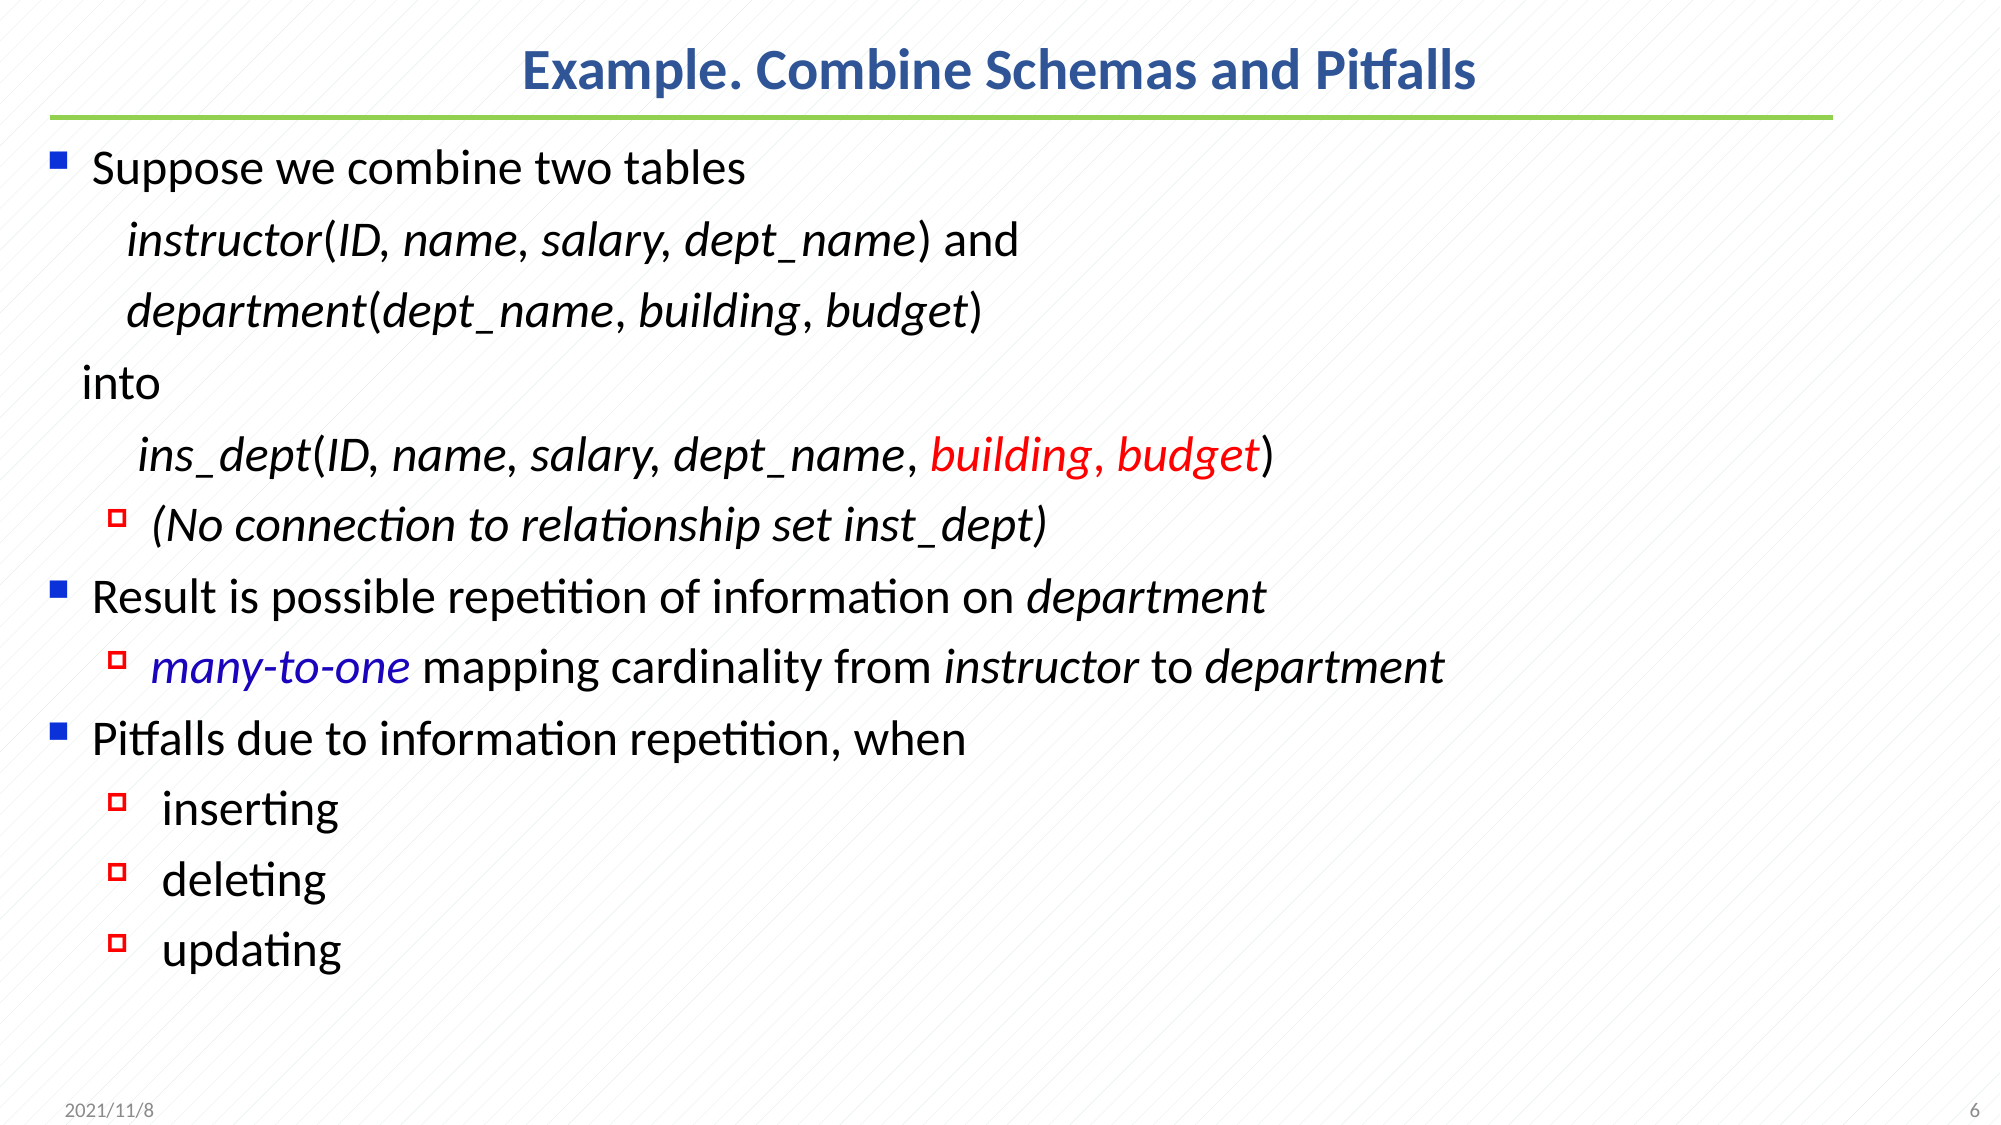

# Example. Combine Schemas and Pitfalls
Suppose we combine two tables
       instructor(ID, name, salary, dept_name) and
       department(dept_name, building, budget)
   into
        ins_dept(ID, name, salary, dept_name, building, budget)
(No connection to relationship set inst_dept)
Result is possible repetition of information on department
many-to-one mapping cardinality from instructor to department
Pitfalls due to information repetition, when
 inserting
 deleting
 updating
6
2021/11/8